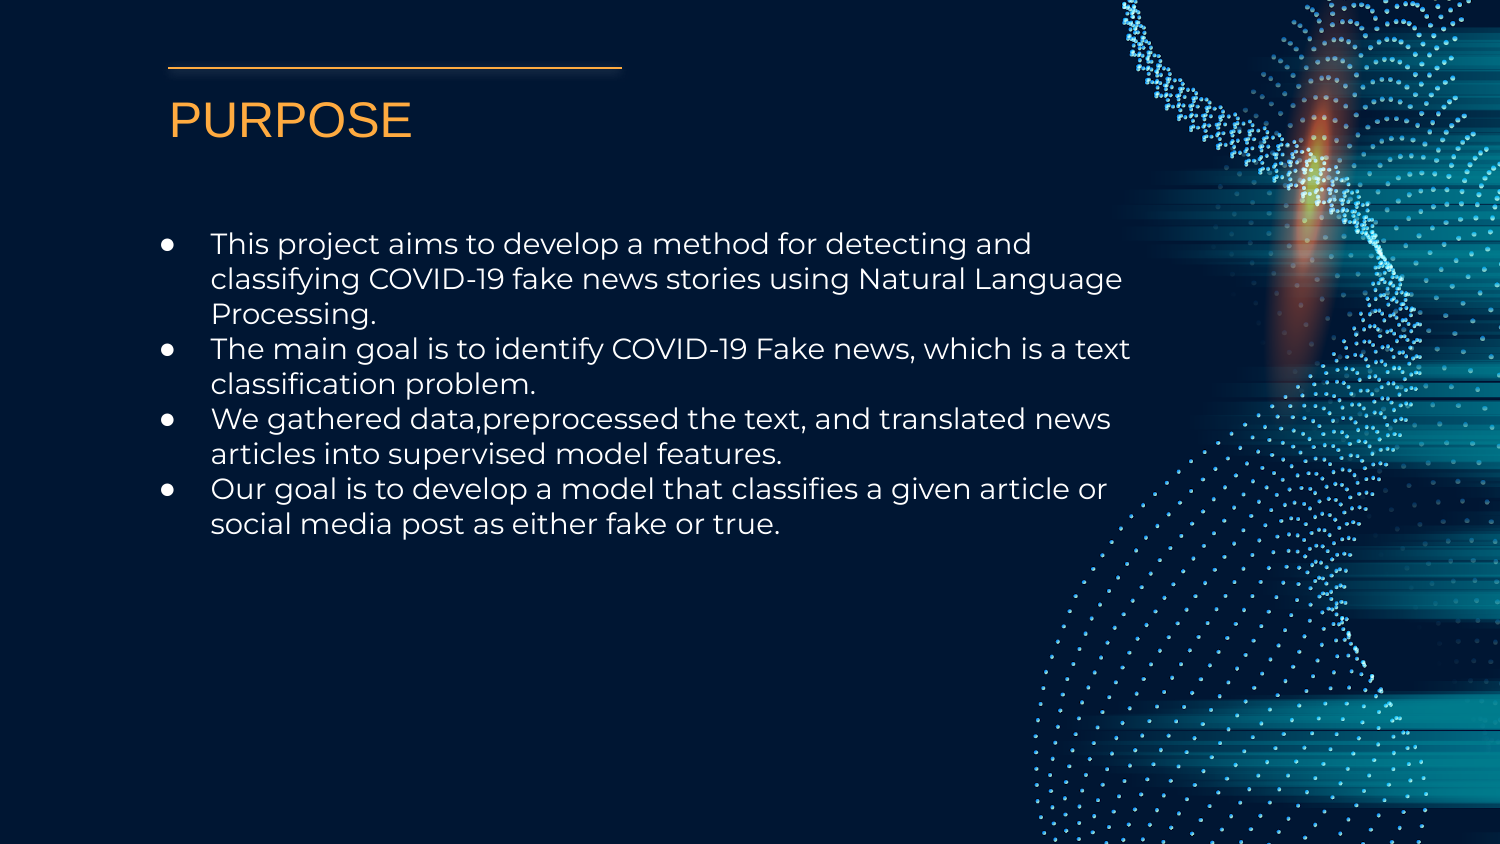

# PURPOSE

This project aims to develop a method for detecting and classifying COVID-19 fake news stories using Natural Language Processing.
The main goal is to identify COVID-19 Fake news, which is a text classification problem.
We gathered data,preprocessed the text, and translated news articles into supervised model features.
Our goal is to develop a model that classifies a given article or social media post as either fake or true.